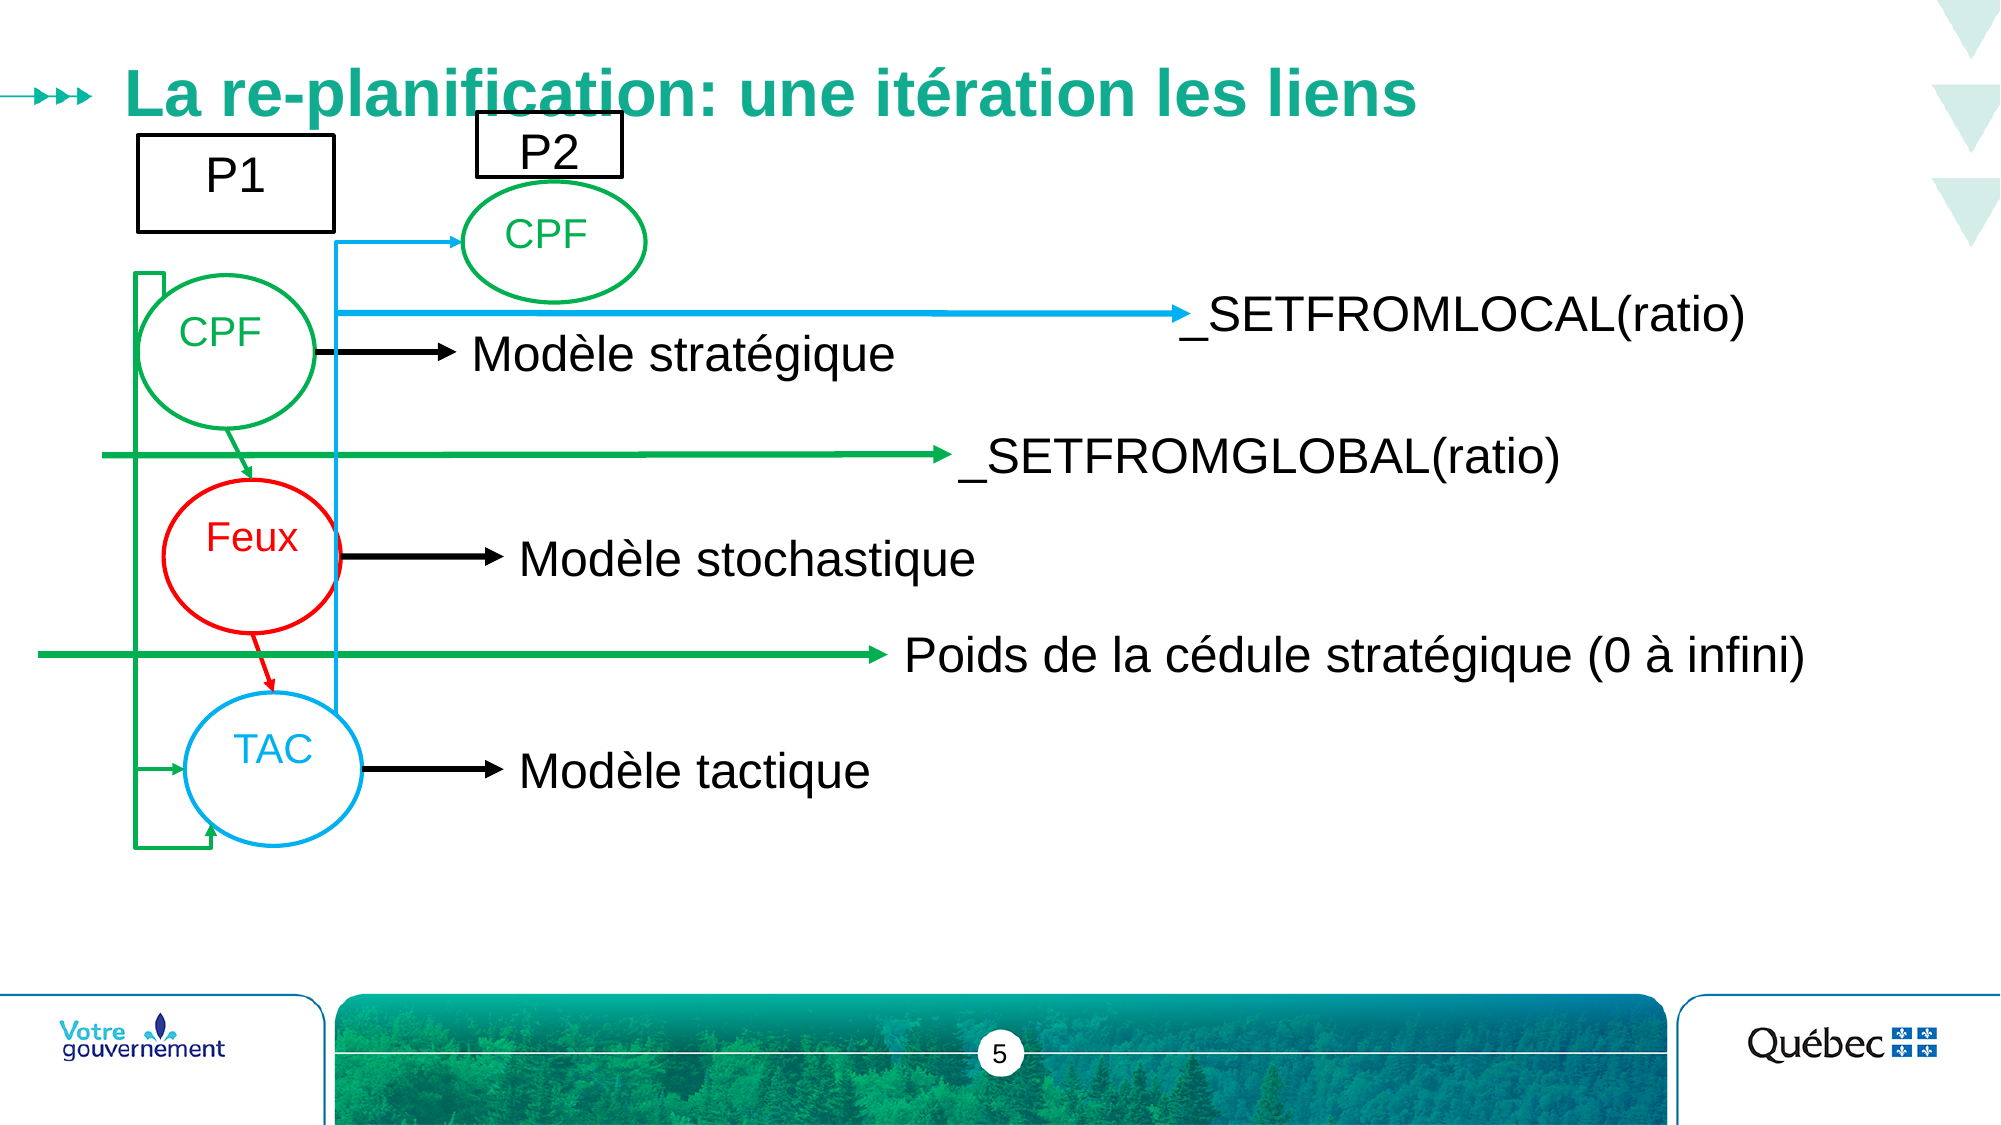

# La re-planification: une itération les liens
P2
P1
CPF
_SETFROMLOCAL(ratio)
CPF
Modèle stratégique
_SETFROMGLOBAL(ratio)
Feux
Modèle stochastique
Poids de la cédule stratégique (0 à infini)
TAC
Modèle tactique
5